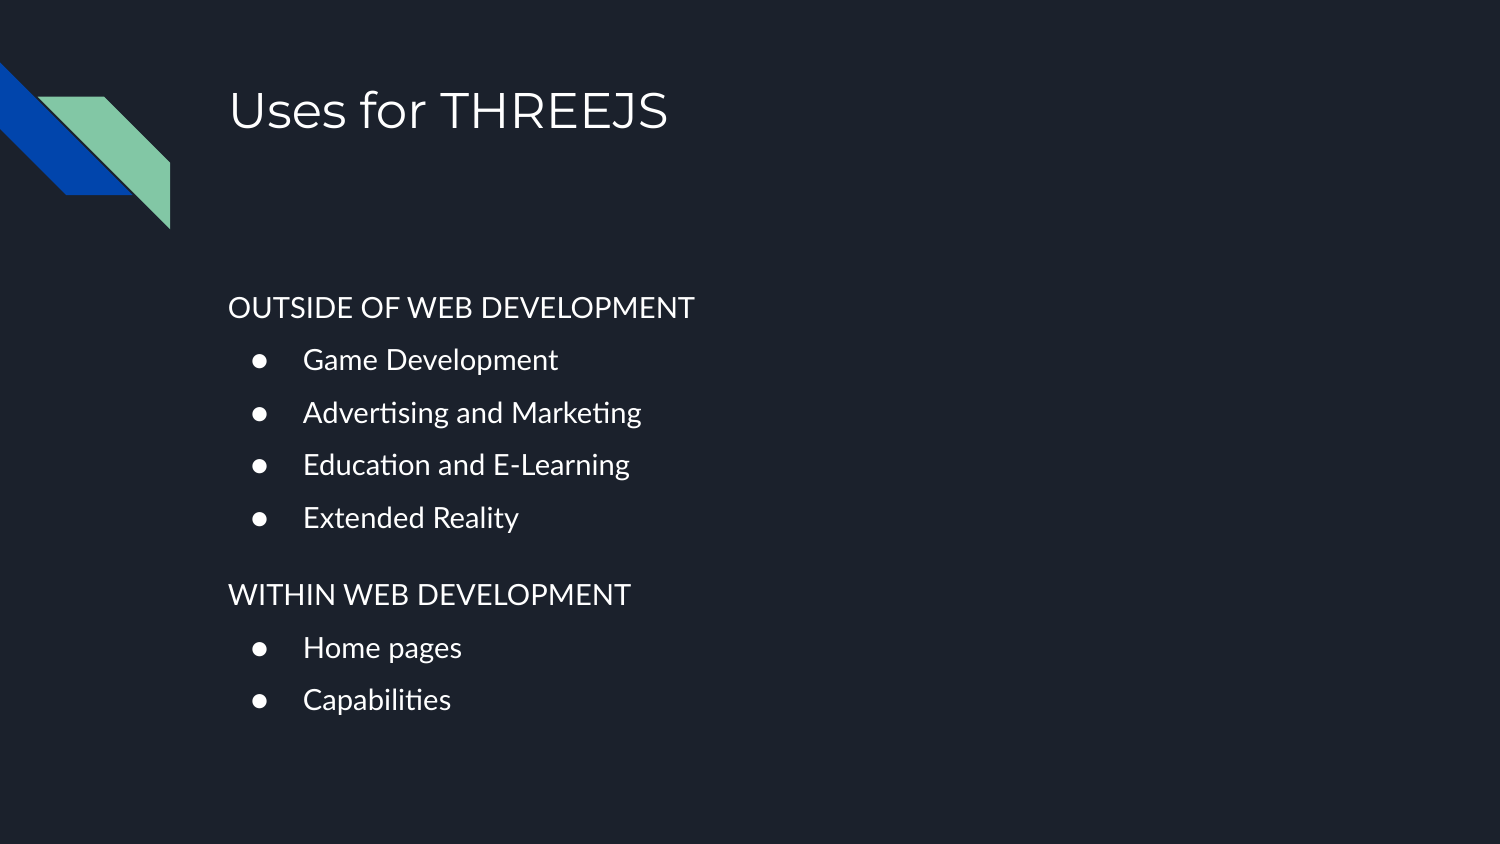

# Uses for THREEJS
OUTSIDE OF WEB DEVELOPMENT
Game Development
Advertising and Marketing
Education and E-Learning
Extended Reality
WITHIN WEB DEVELOPMENT
Home pages
Capabilities